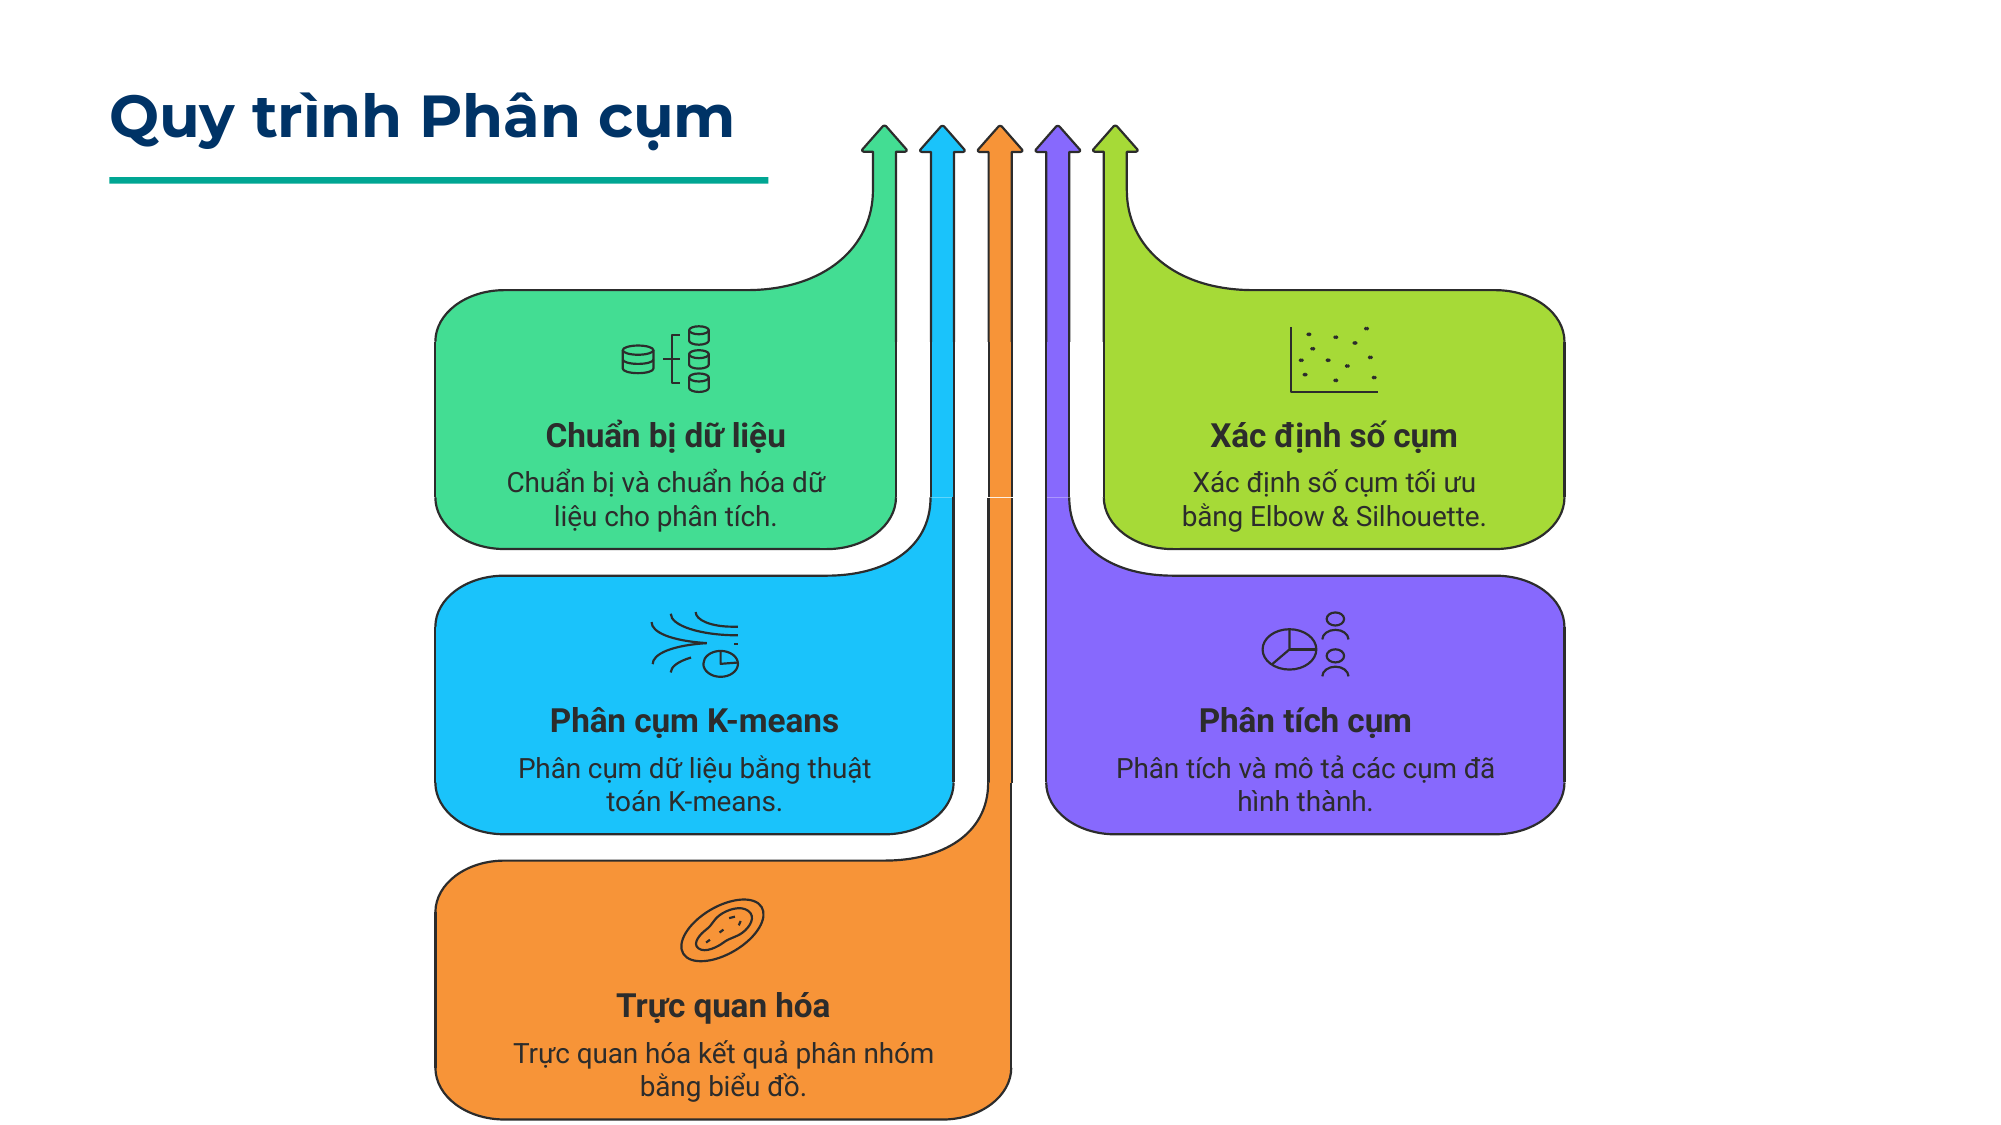

Quy trình Phân cụm

Chuẩn bị dữ liệu
Xác định số cụm
Chuẩn bị và chuẩn hóa dữ
liệu cho phân tích.
Xác định số cụm tối ưu
bằng Elbow & Silhouette.

Phân cụm K-means
Phân tích cụm
Phân cụm dữ liệu bằng thuật
toán K-means.
Phân tích và mô tả các cụm đã
hình thành.

Trực quan hóa
Trực quan hóa kết quả phân nhóm
bằng biểu đồ.